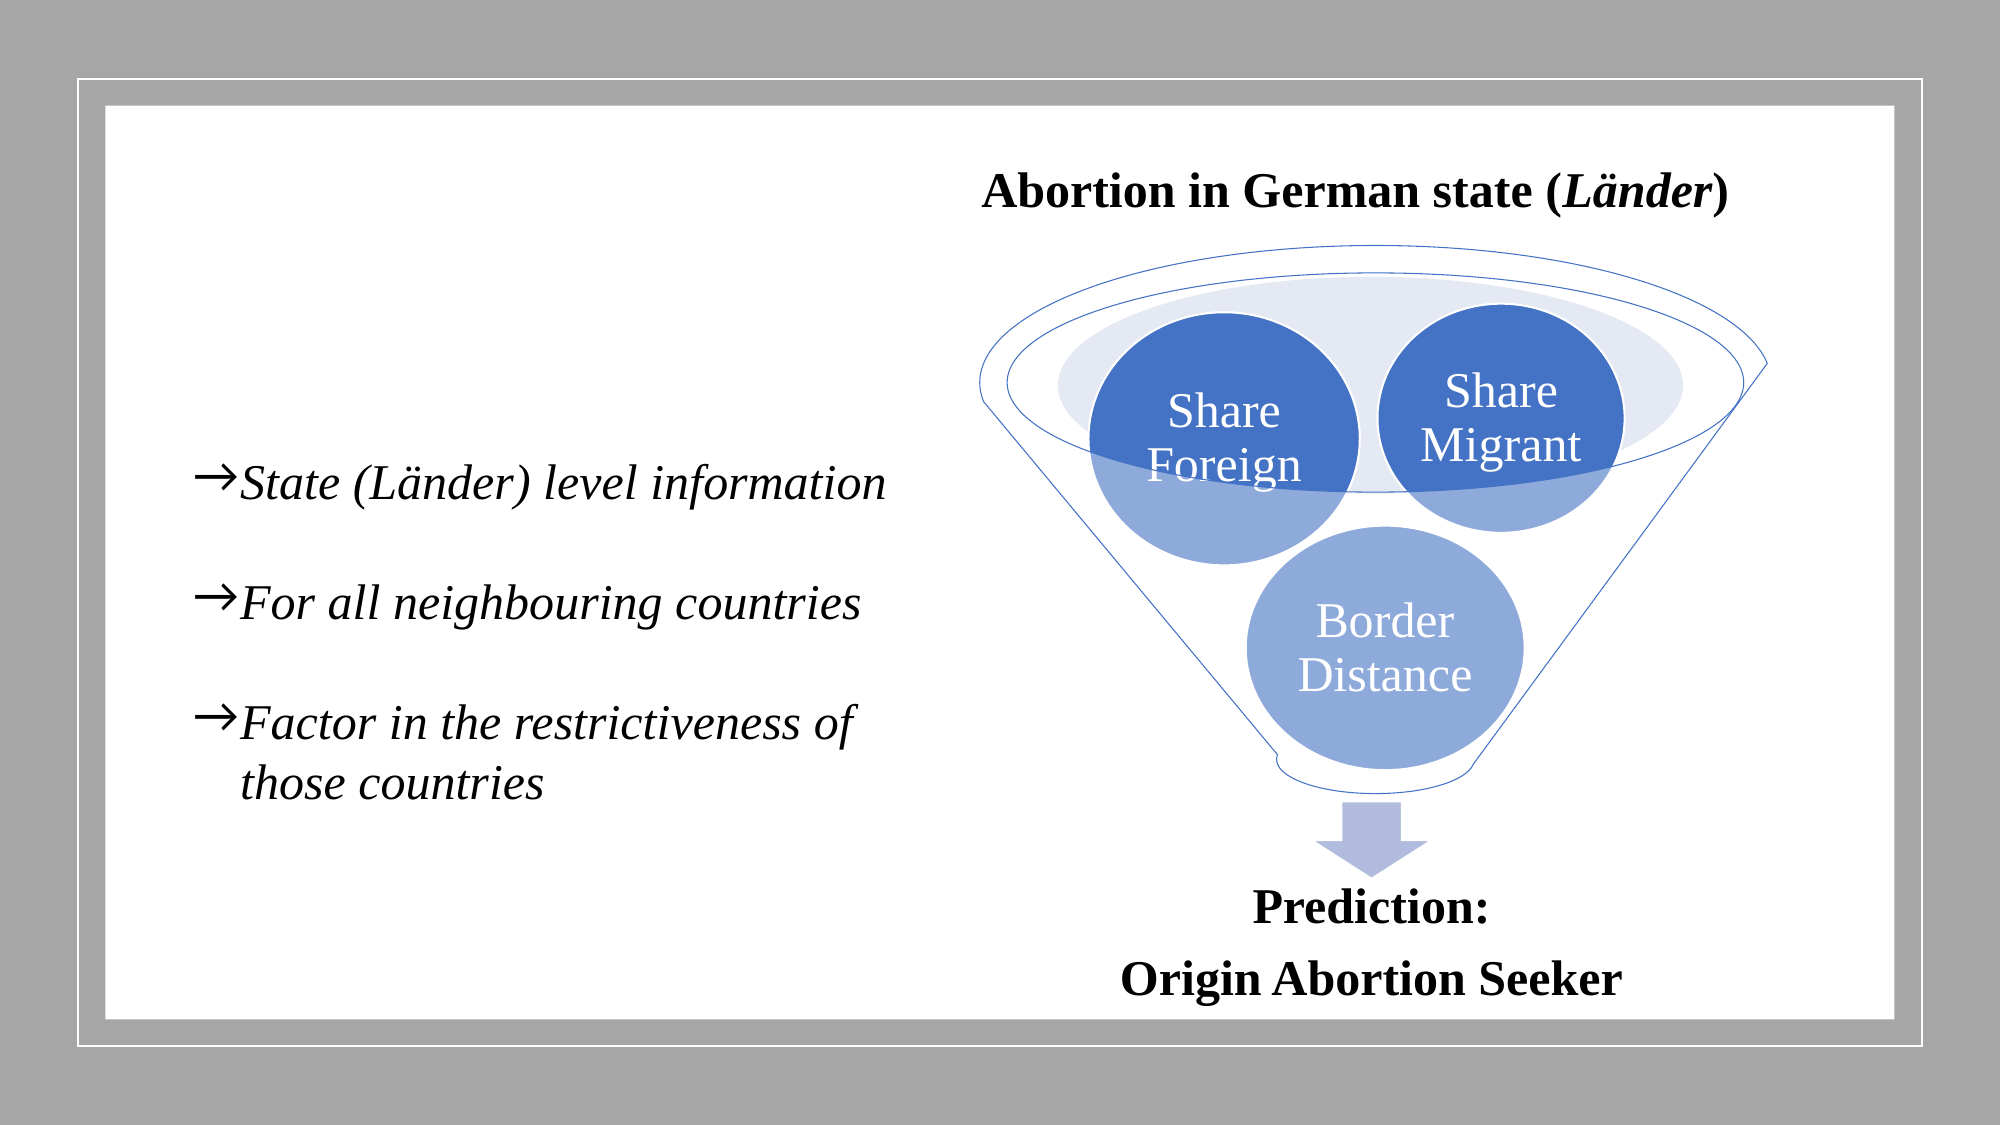

Abortion in German state (Länder)
Prediction:
Origin Abortion Seeker
Border Distance
Share Foreign
Share Migrant
State (Länder) level information

For all neighbouring countries

Factor in the restrictiveness of those countries
5